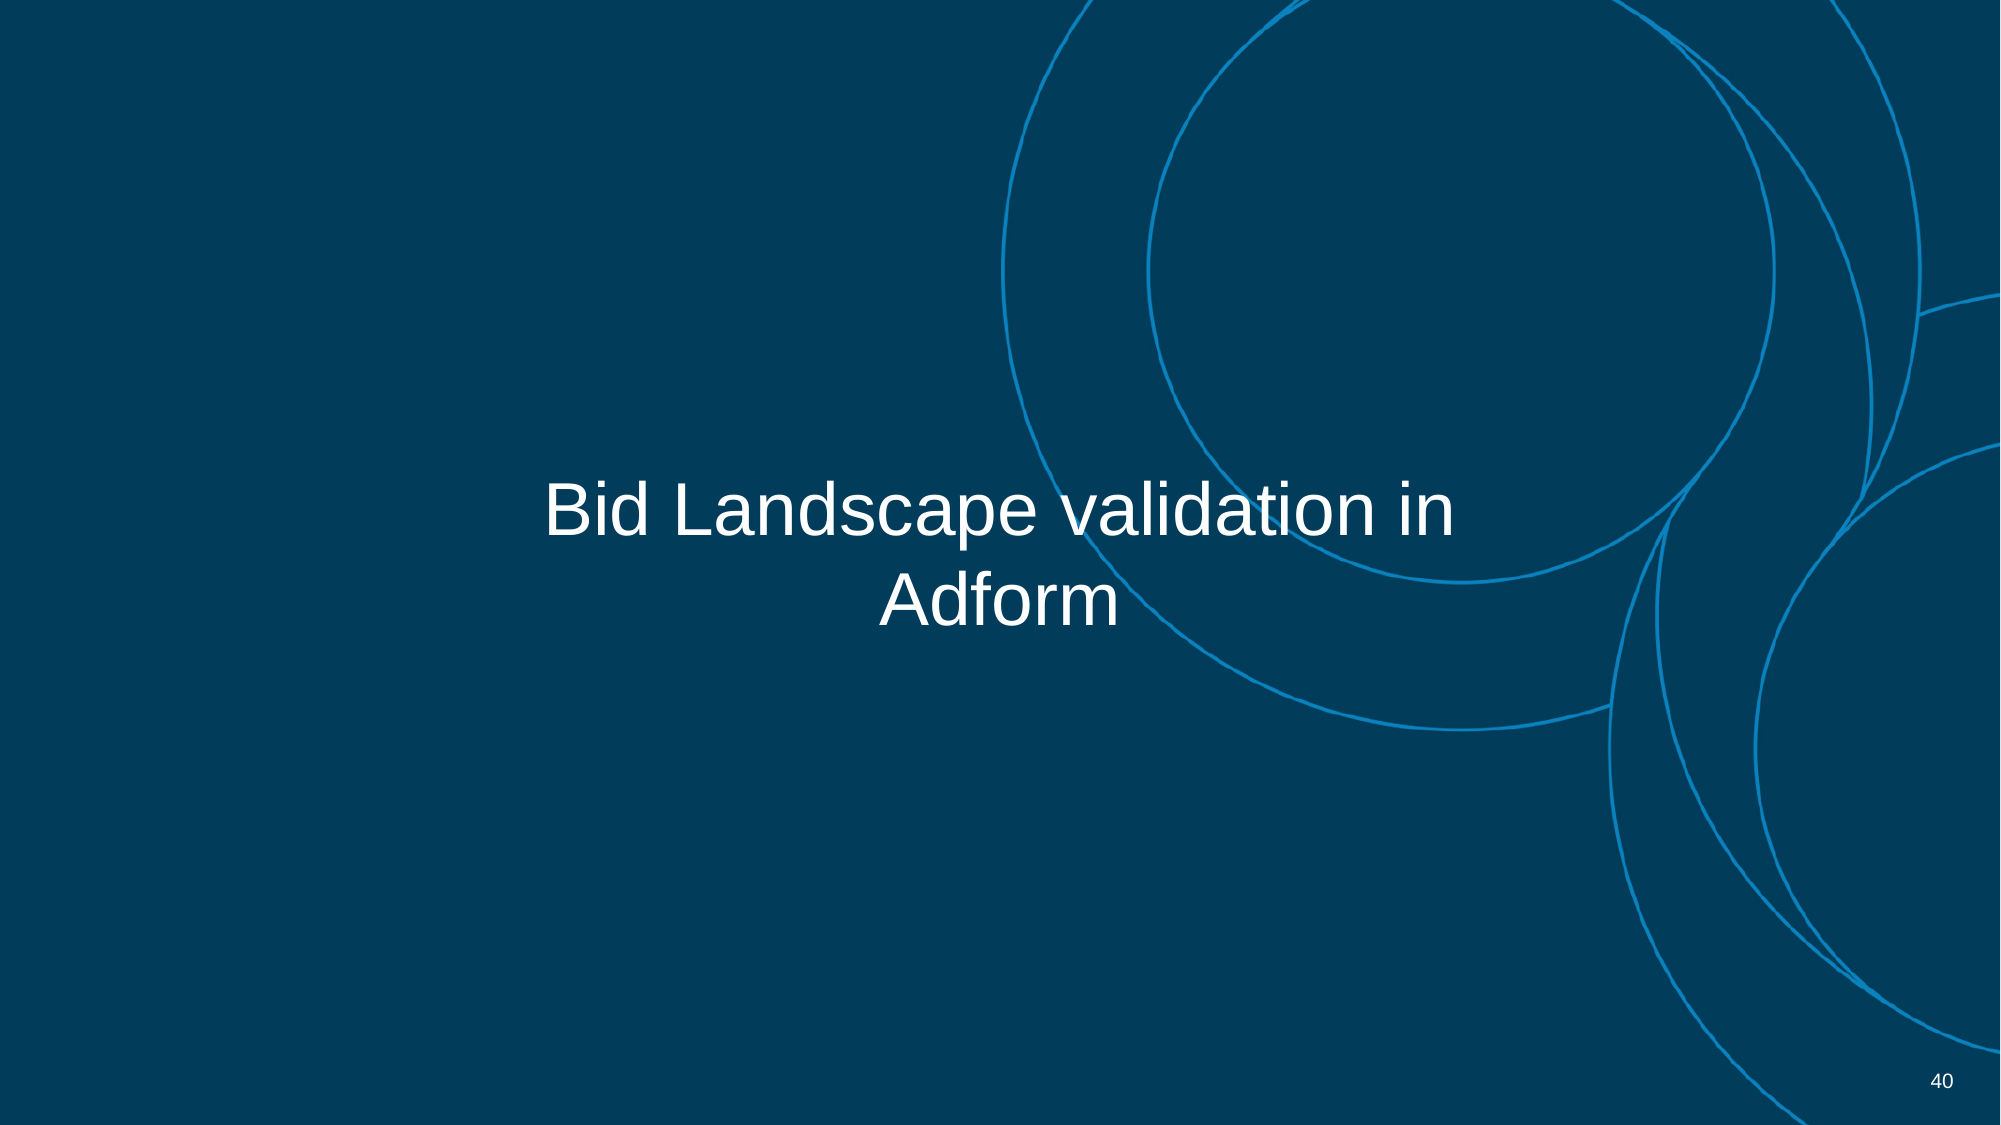

# Bid Landscape validation in Adform
40